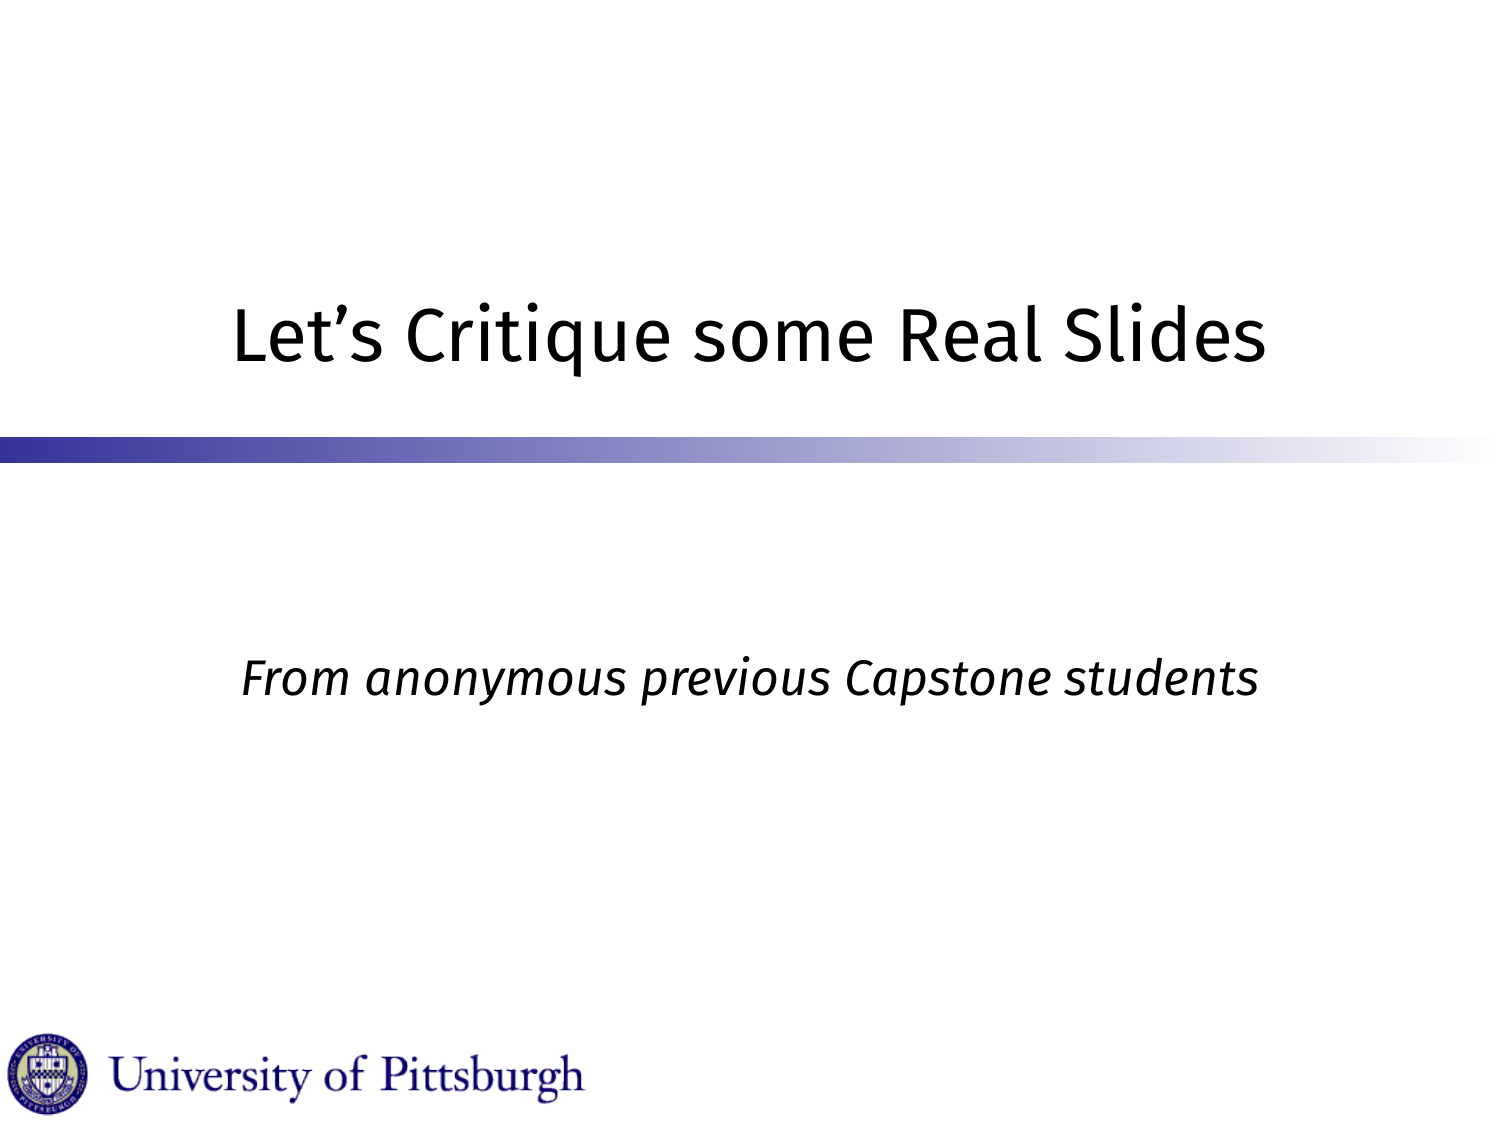

# Let’s Critique some Real Slides
From anonymous previous Capstone students